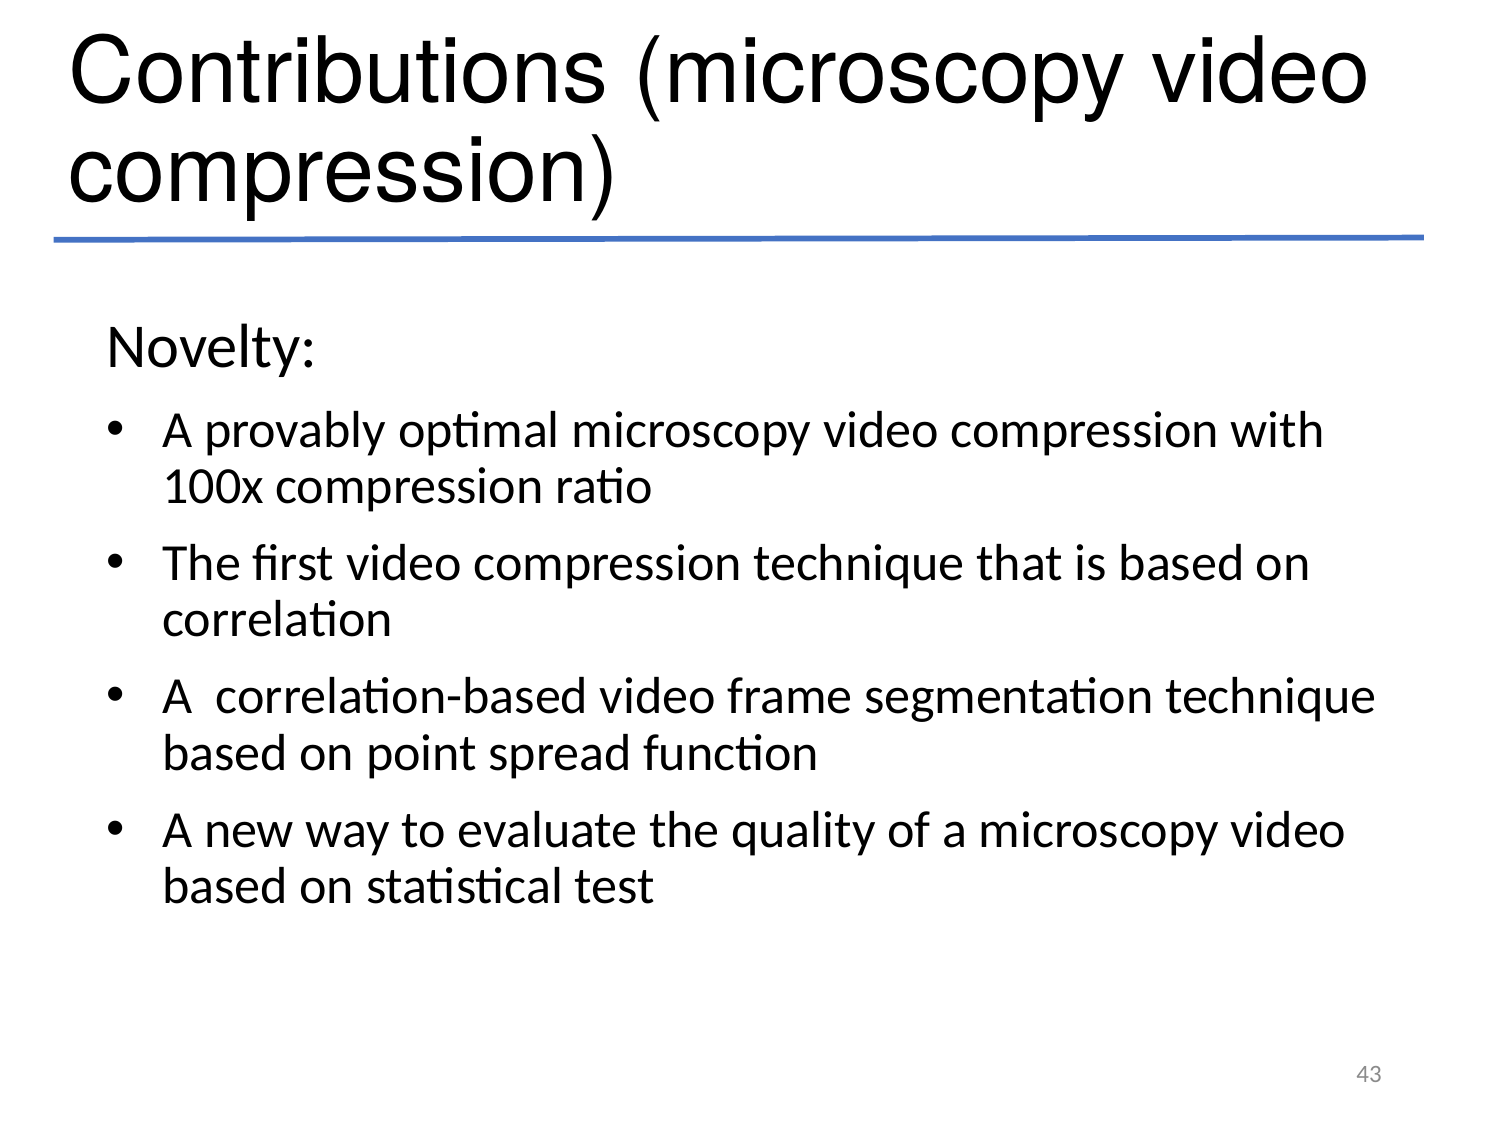

Contributions (microscopy video compression)
Novelty:
A provably optimal microscopy video compression with 100x compression ratio
The first video compression technique that is based on correlation
A  correlation-based video frame segmentation technique based on point spread function
A new way to evaluate the quality of a microscopy video based on statistical test
43